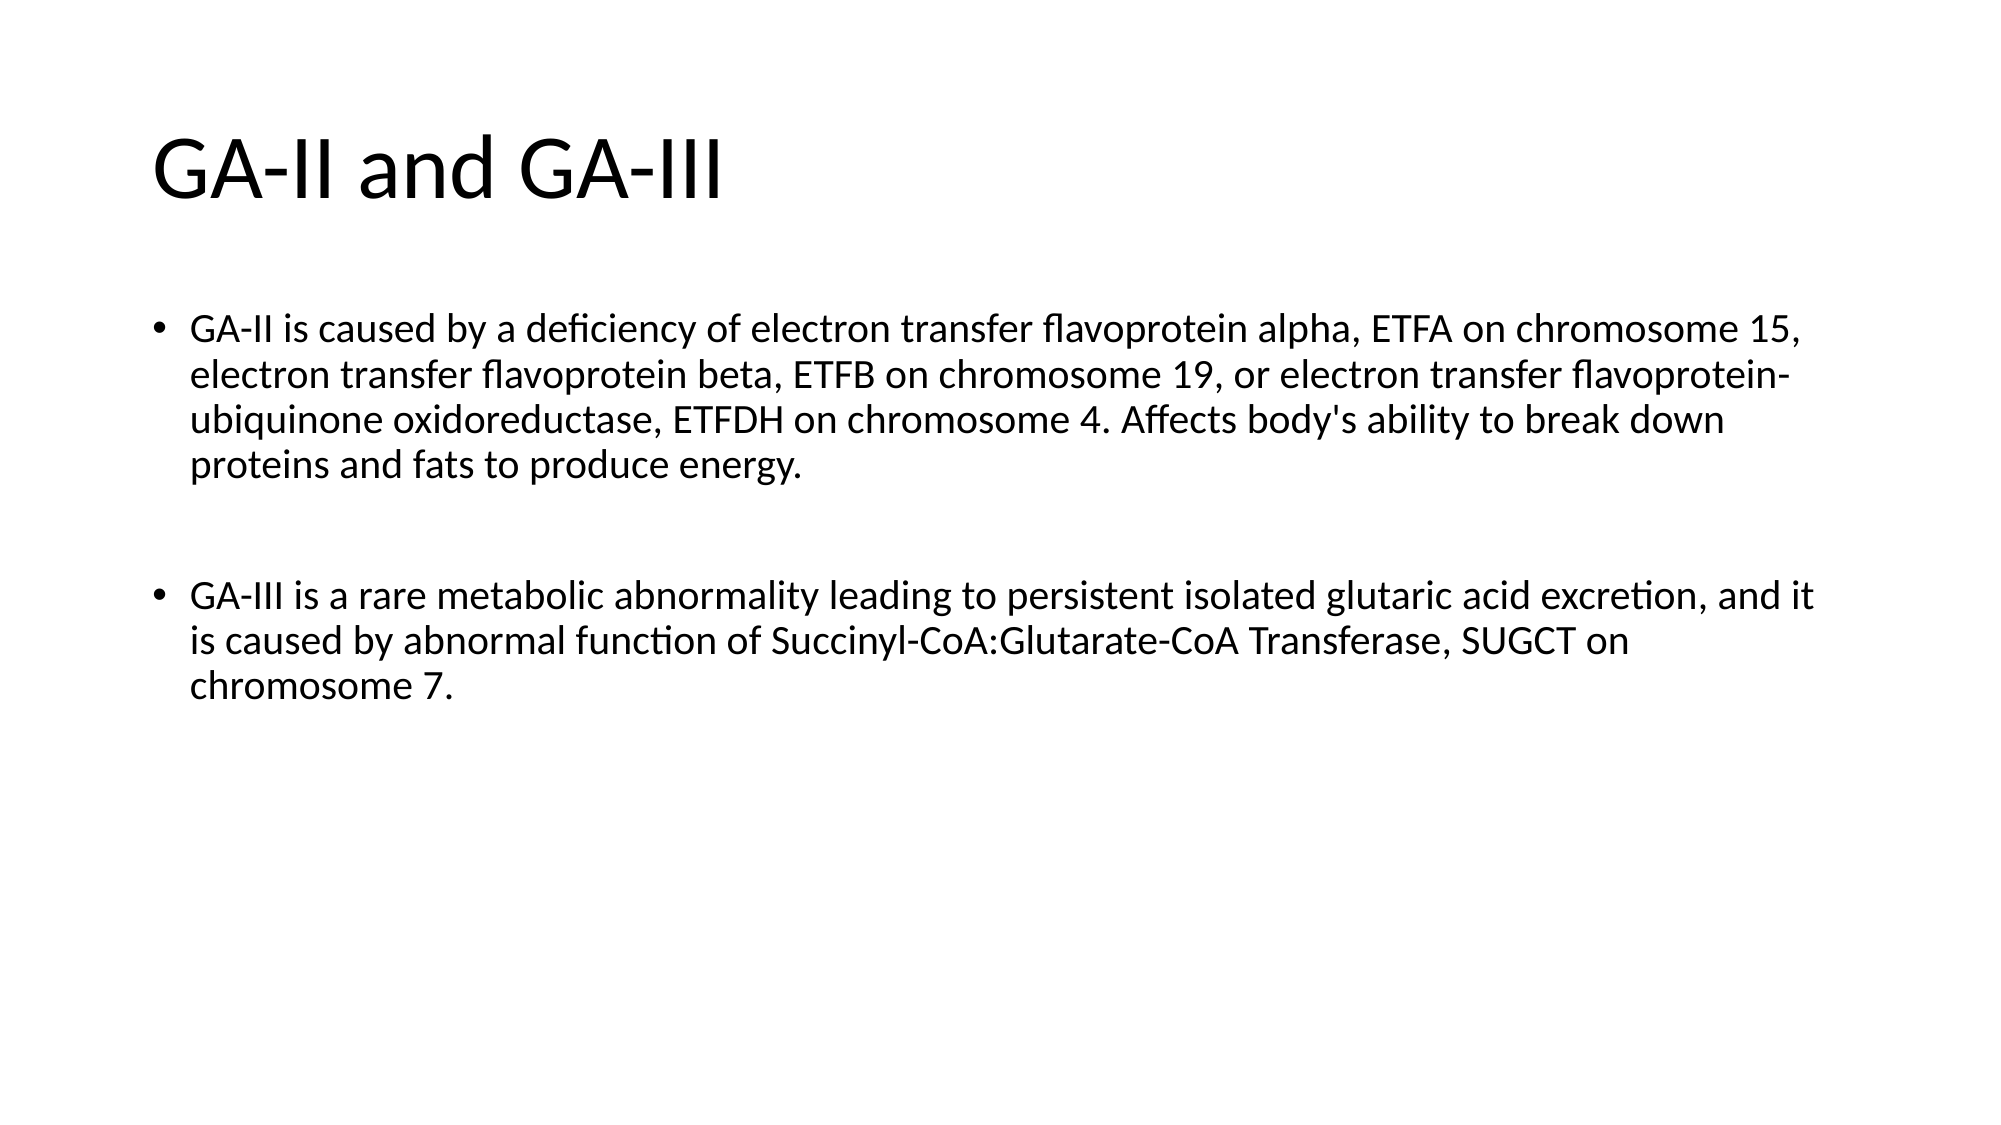

# GA-II and GA-III
GA-II is caused by a deficiency of electron transfer flavoprotein alpha, ETFA on chromosome 15, electron transfer flavoprotein beta, ETFB on chromosome 19, or electron transfer flavoprotein-ubiquinone oxidoreductase, ETFDH on chromosome 4. Affects body's ability to break down proteins and fats to produce energy.

GA-III is a rare metabolic abnormality leading to persistent isolated glutaric acid excretion, and it is caused by abnormal function of Succinyl-CoA:Glutarate-CoA Transferase, SUGCT on chromosome 7.